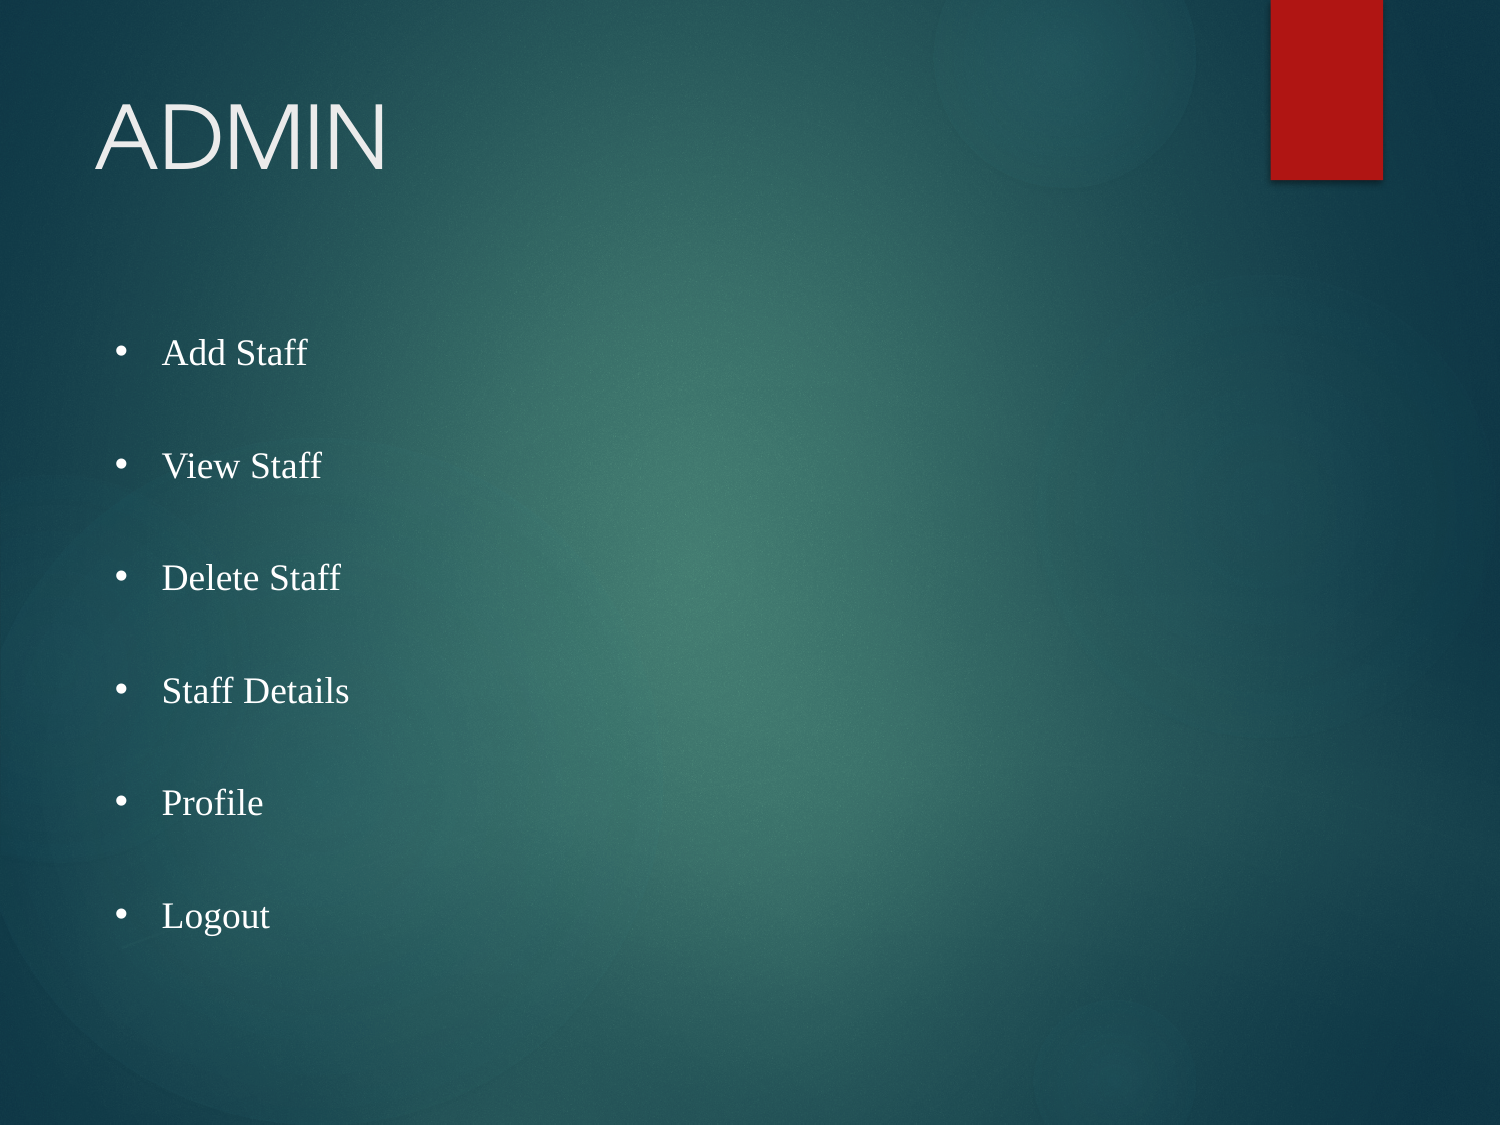

# ADMIN
Add Staff
View Staff
Delete Staff
Staff Details
Profile
Logout